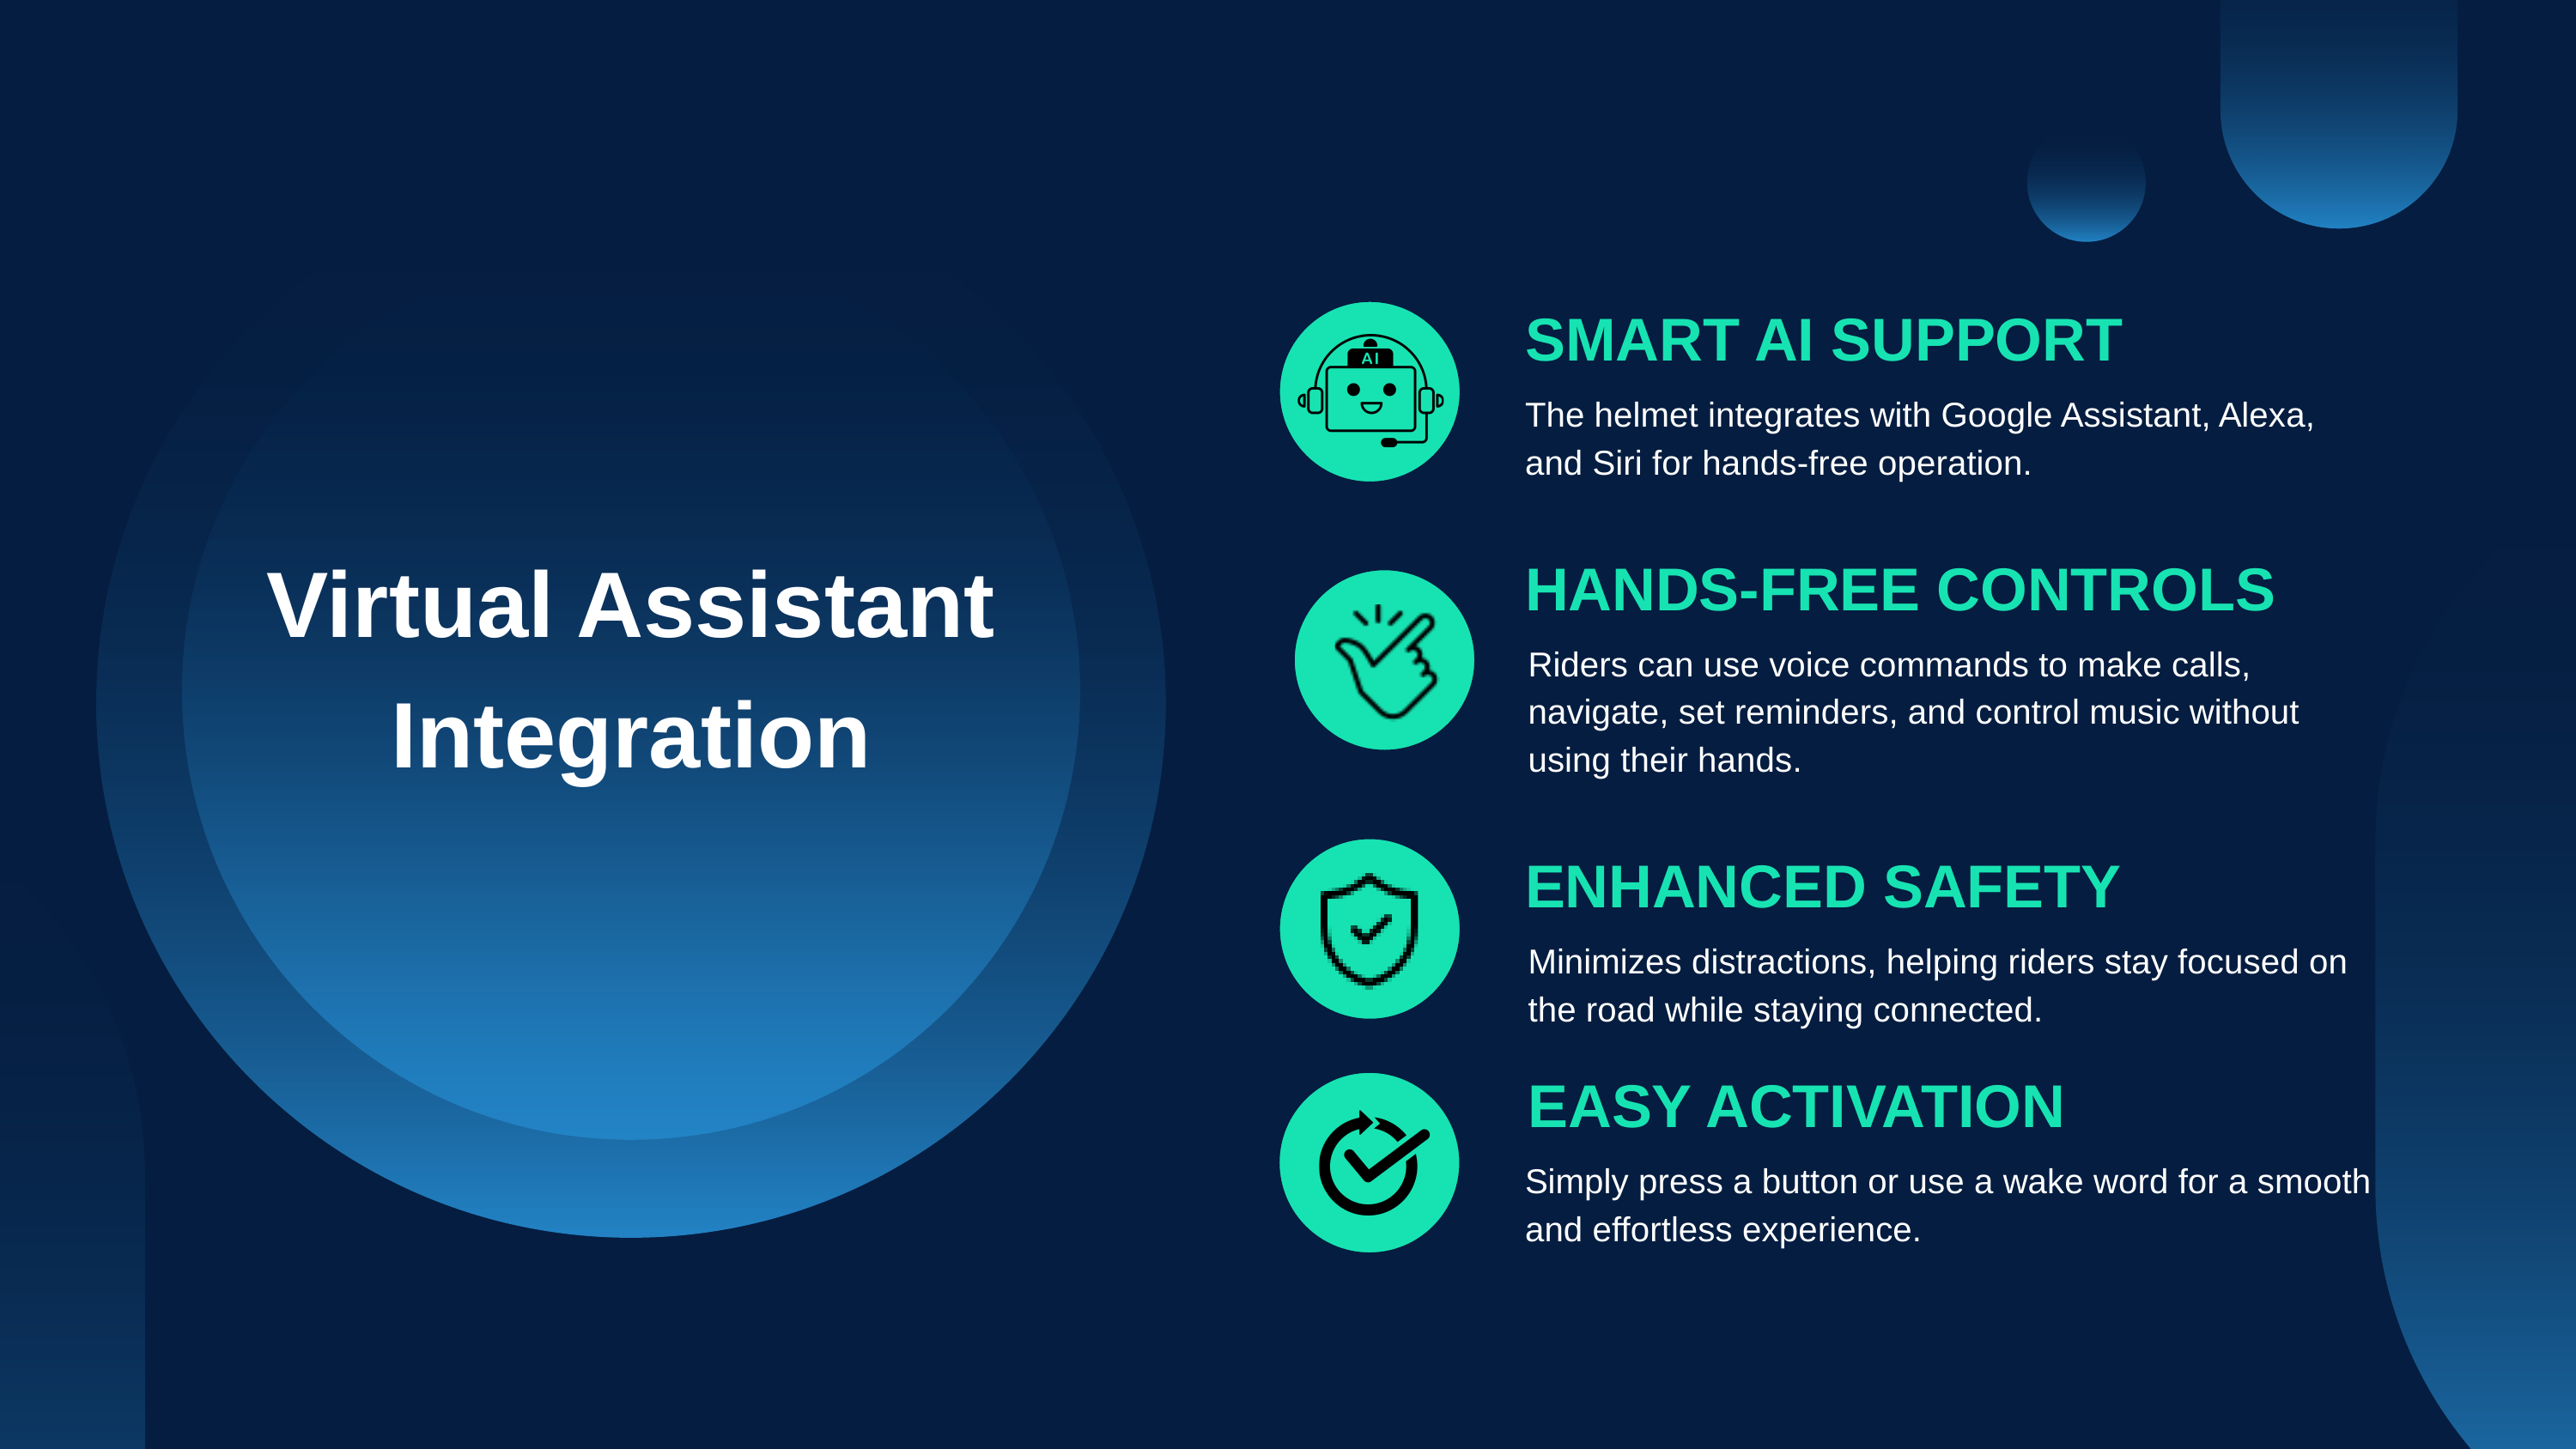

SMART AI SUPPORT

The helmet integrates with Google Assistant, Alexa, and Siri for hands-free operation.

Virtual Assistant Integration
HANDS-FREE CONTROLS

Riders can use voice commands to make calls, navigate, set reminders, and control music without using their hands.

ENHANCED SAFETY

Minimizes distractions, helping riders stay focused on the road while staying connected.
EASY ACTIVATION

Simply press a button or use a wake word for a smooth and effortless experience.